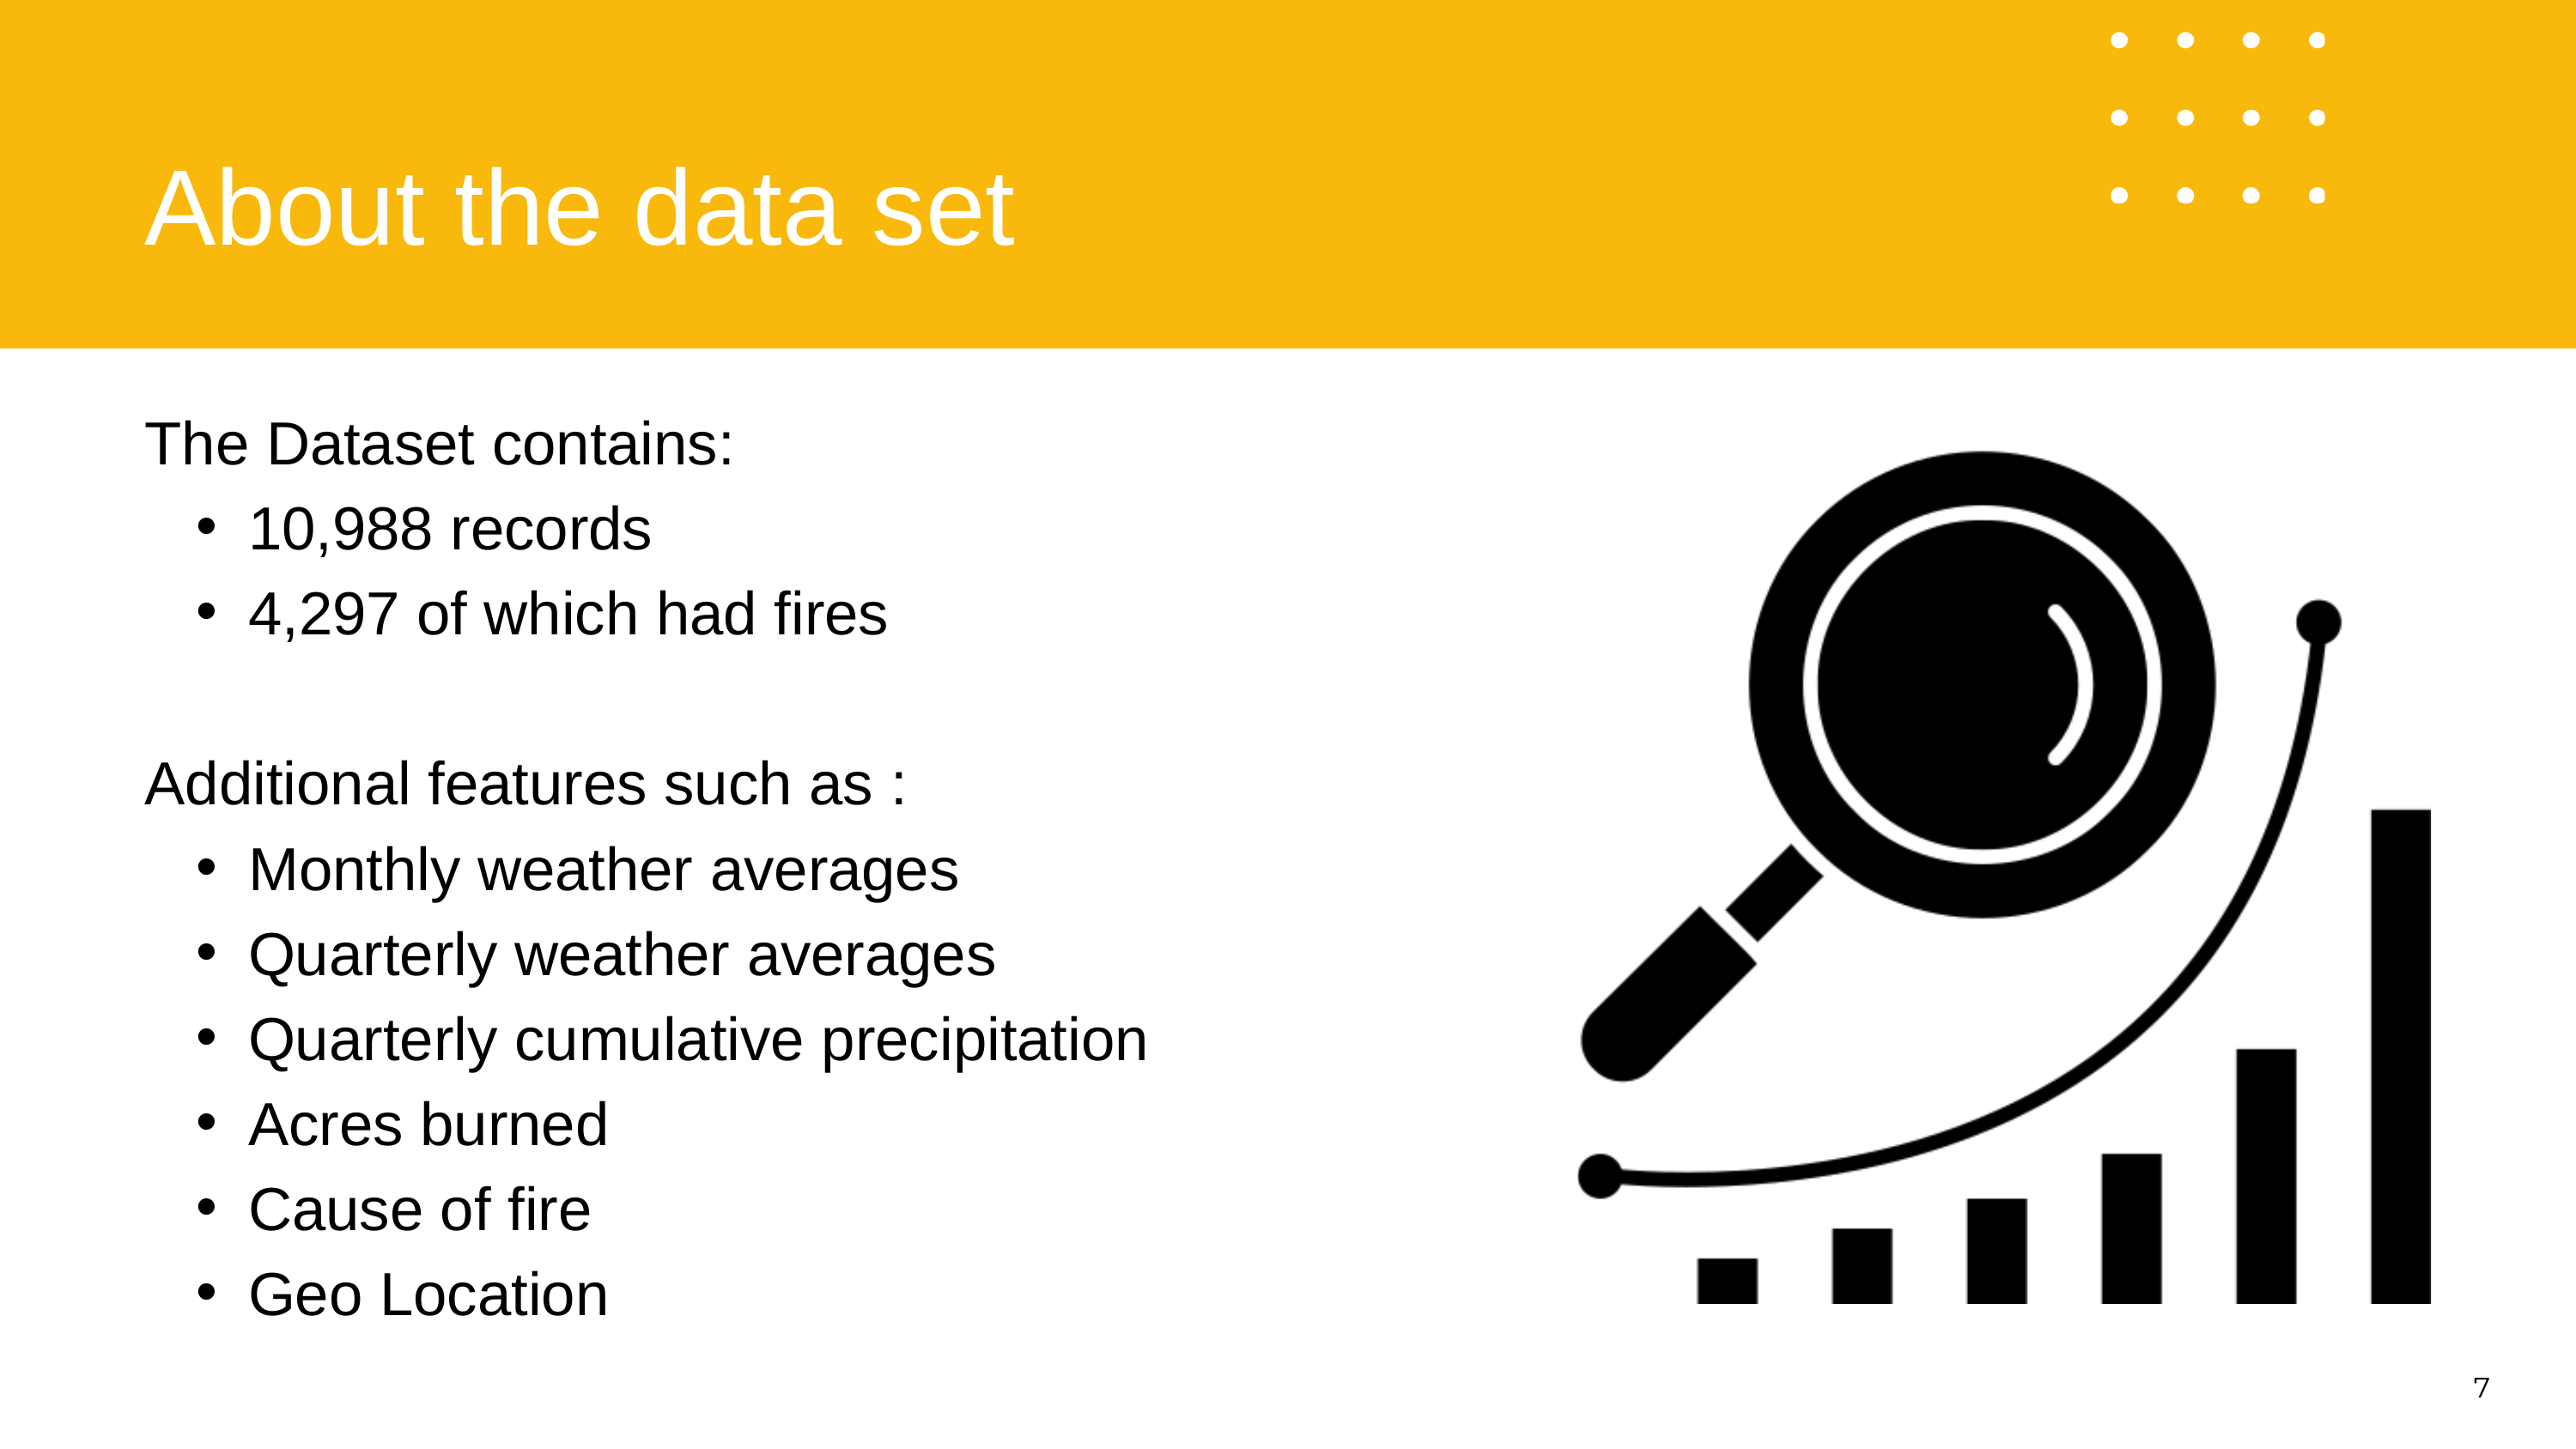

About the data set
The Dataset contains:
10,988 records
4,297 of which had fires

Additional features such as :
Monthly weather averages
Quarterly weather averages
Quarterly cumulative precipitation
Acres burned
Cause of fire
Geo Location

7